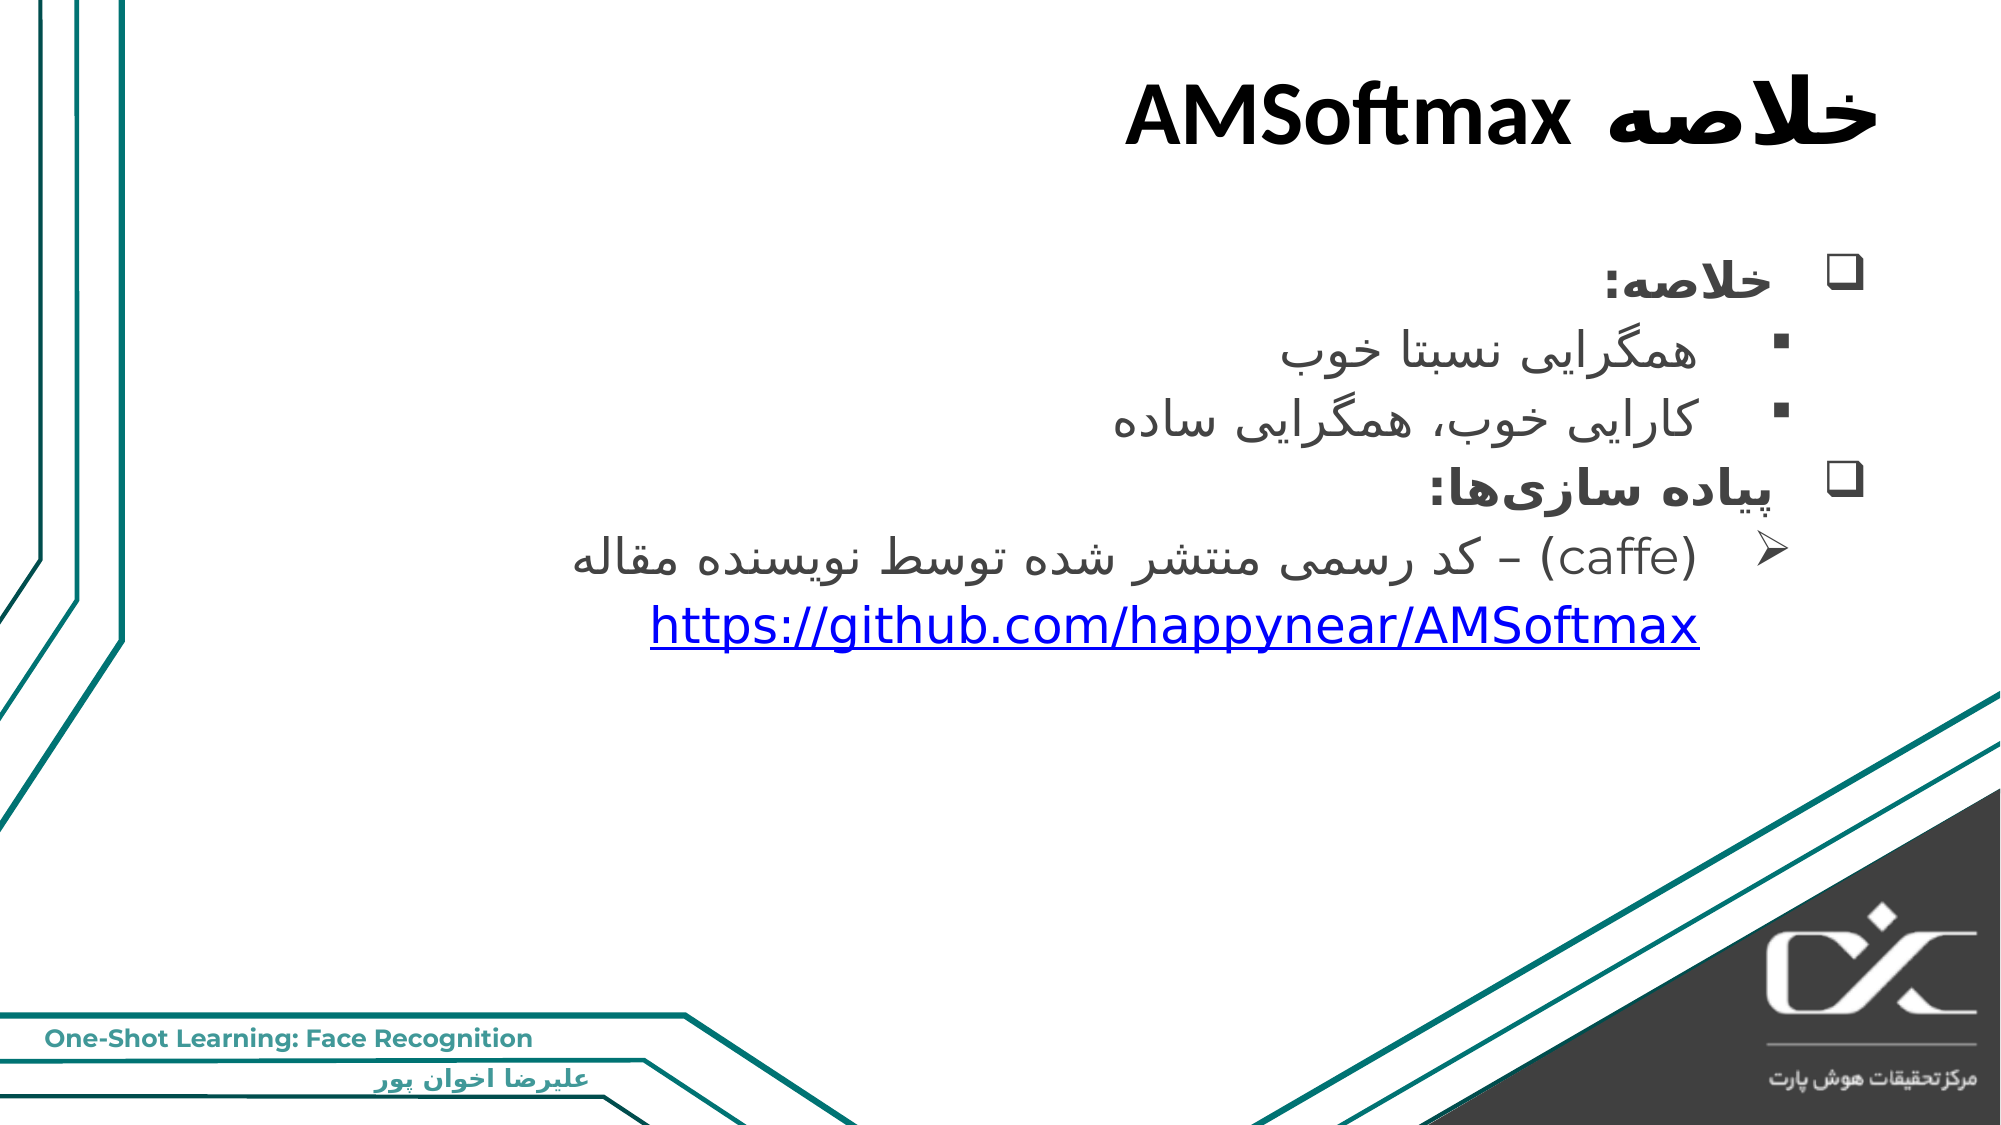

# خلاصه AMSoftmax
خلاصه:
همگرایی نسبتا خوب
کارایی خوب، همگرایی ساده
پیاده سازی‌ها:
(caffe) – کد رسمی منتشر شده توسط نویسنده مقاله
https://github.com/happynear/AMSoftmax